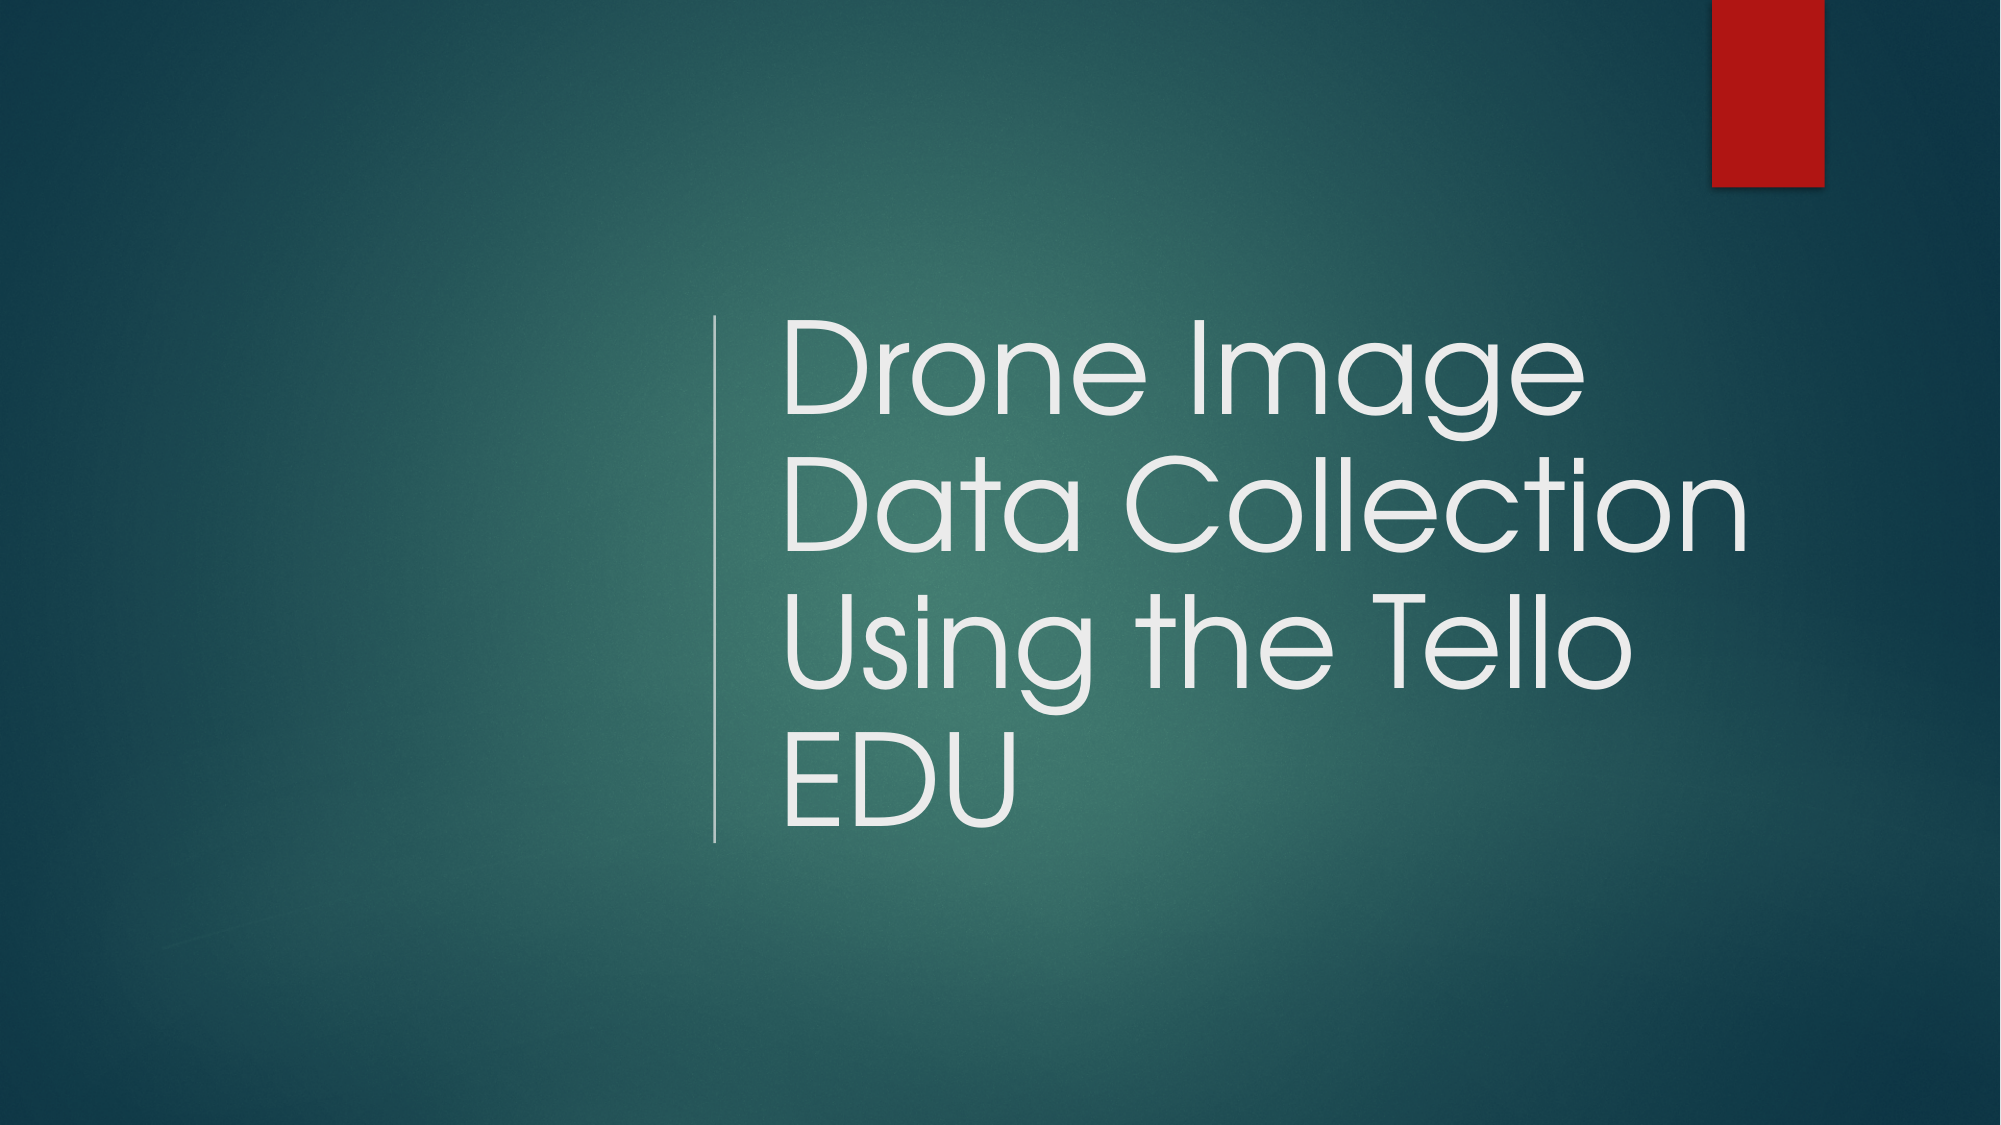

# Drone Image Data Collection Using the Tello EDU